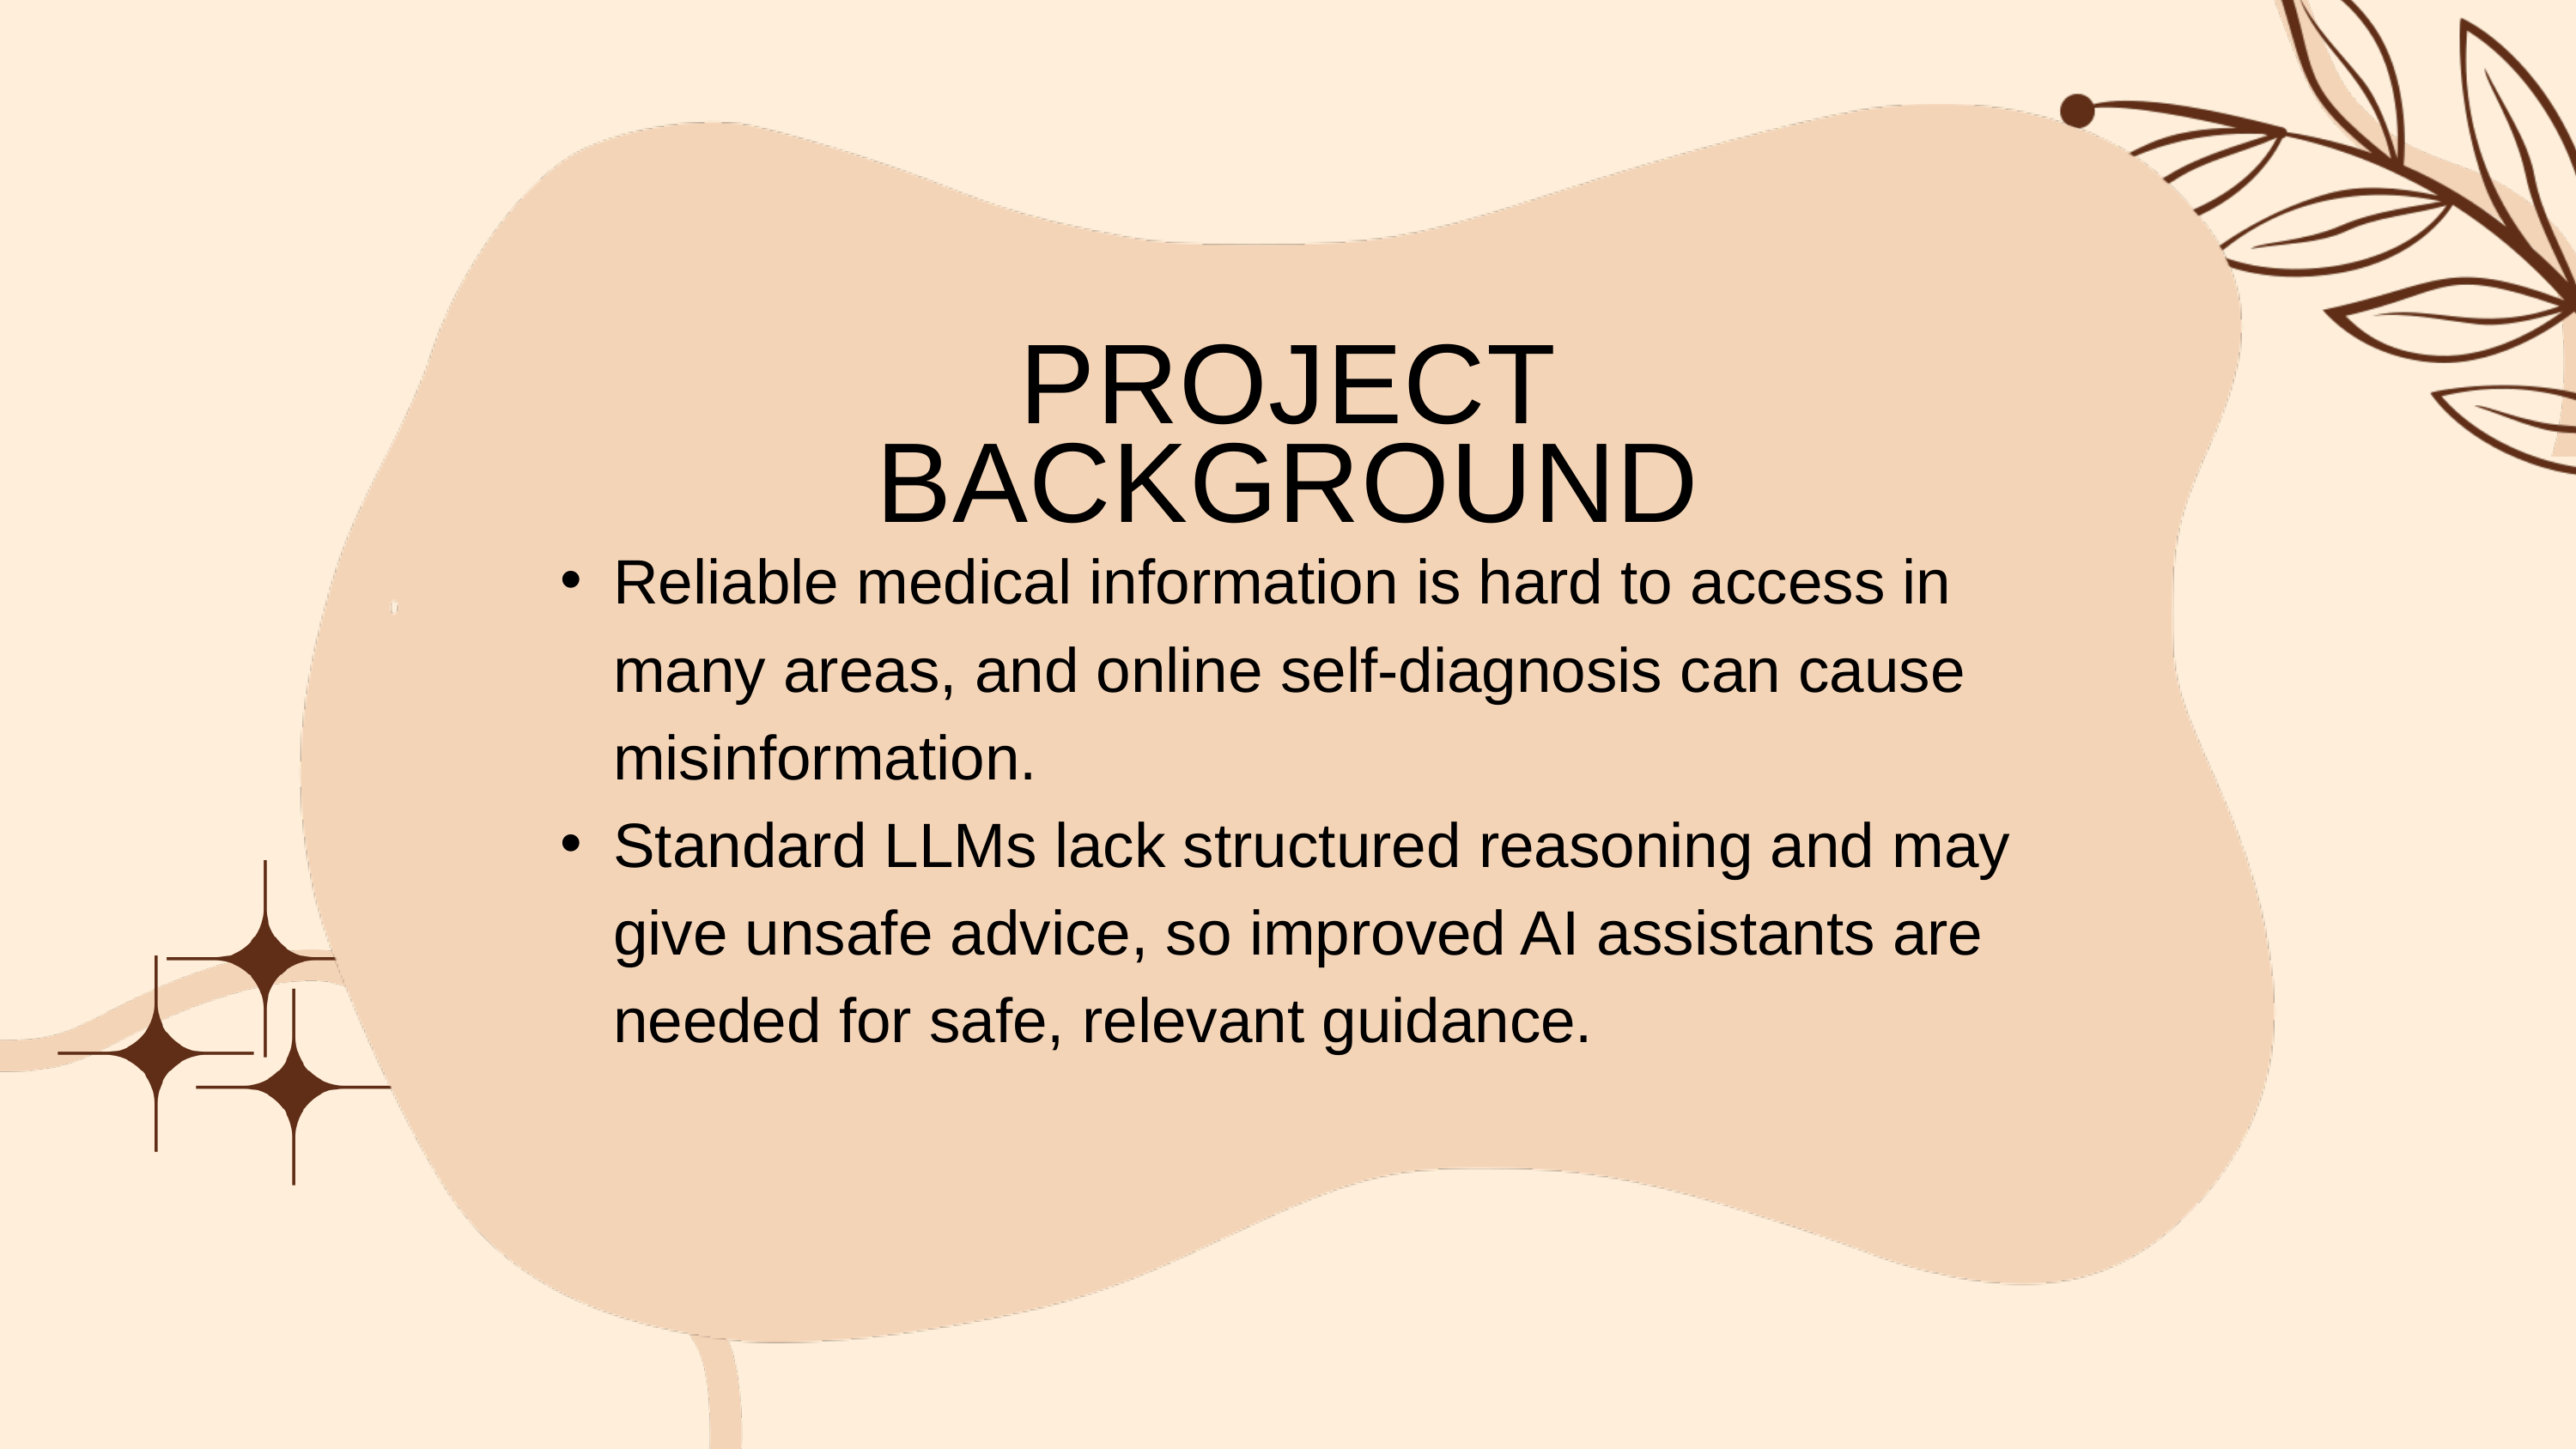

PROJECT BACKGROUND
Reliable medical information is hard to access in many areas, and online self-diagnosis can cause misinformation.
Standard LLMs lack structured reasoning and may give unsafe advice, so improved AI assistants are needed for safe, relevant guidance.